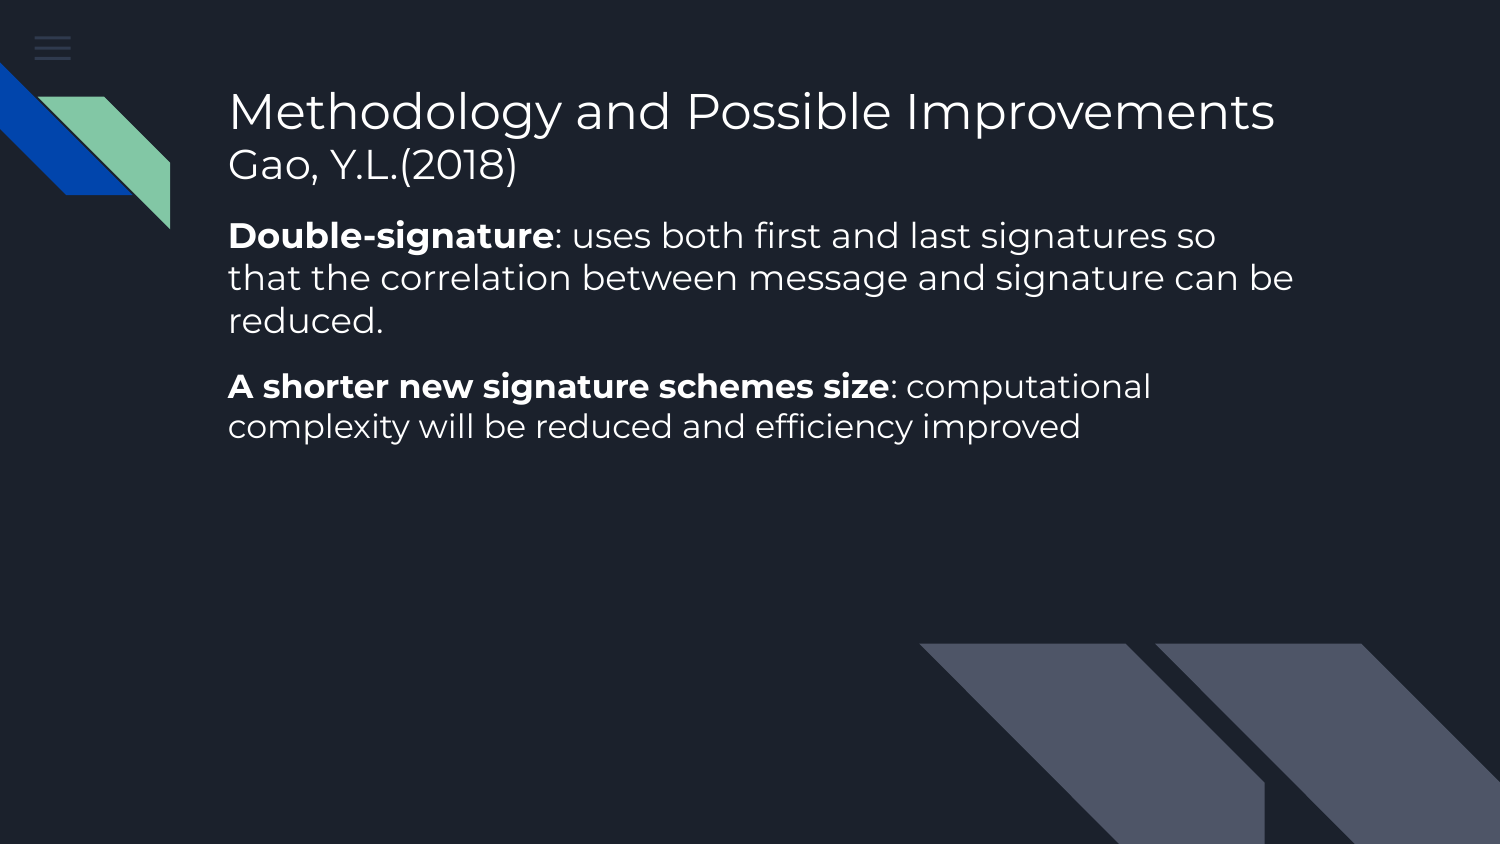

# Methodology and Possible Improvements
Gao, Y.L.(2018)
Double-signature: uses both first and last signatures so that the correlation between message and signature can be reduced.
A shorter new signature schemes size: computational complexity will be reduced and efficiency improved